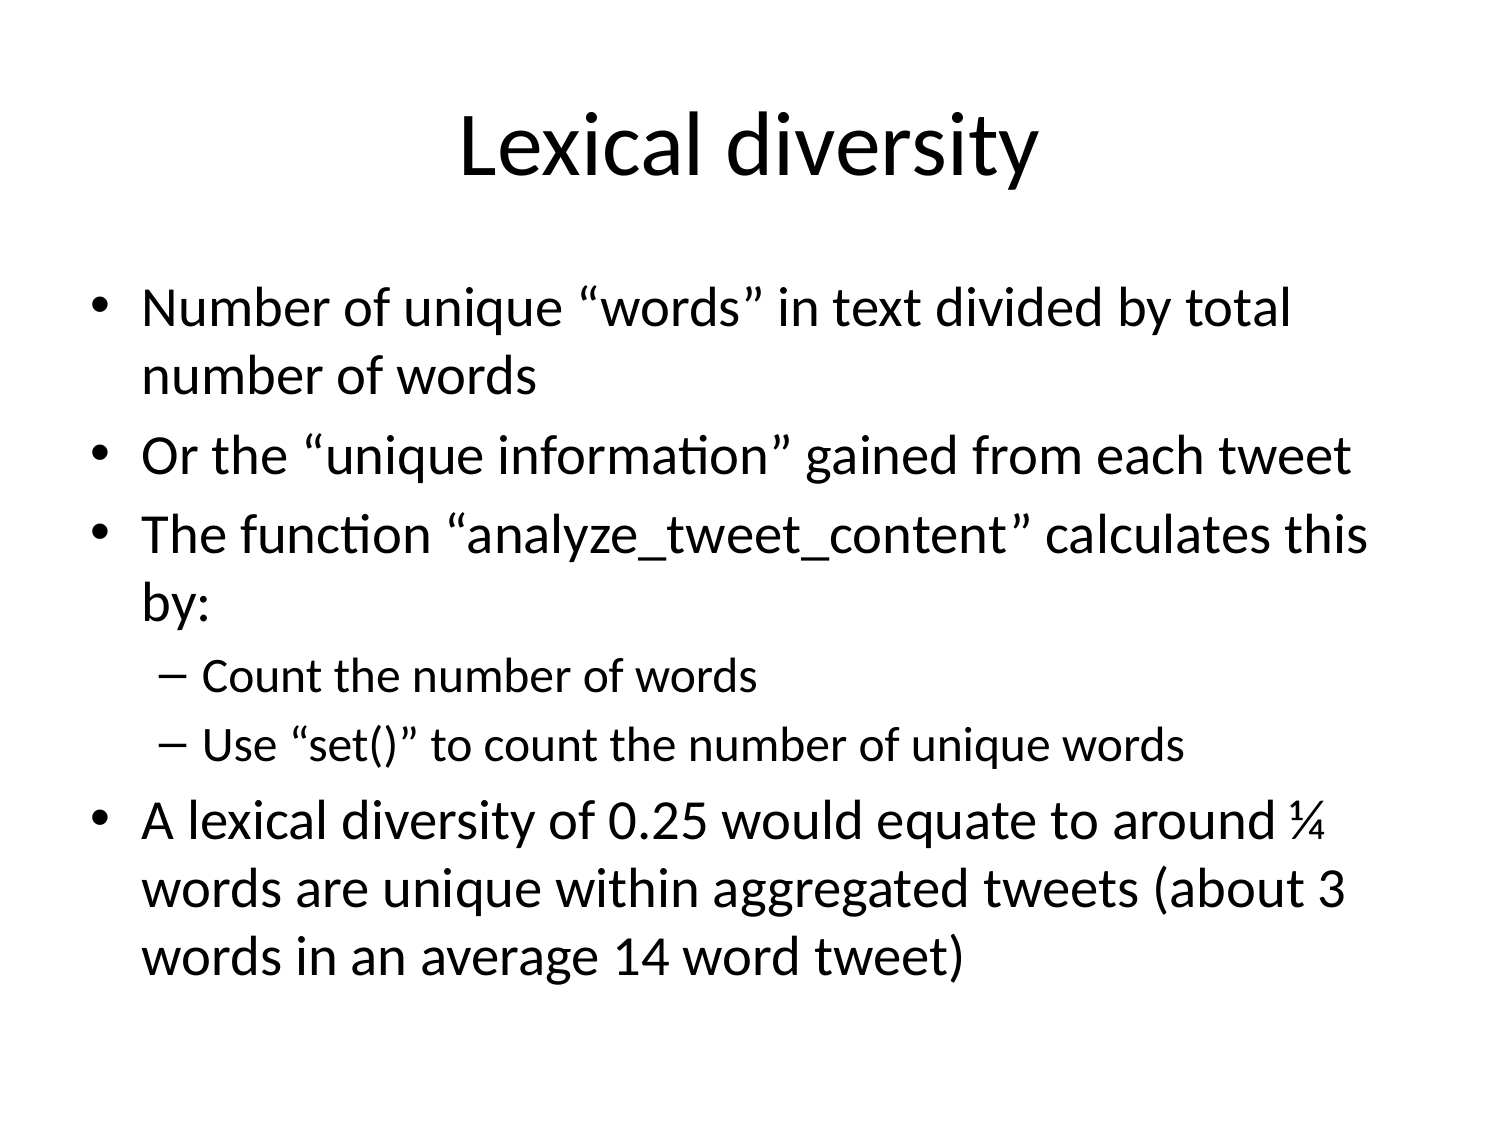

# Lexical diversity
Number of unique “words” in text divided by total number of words
Or the “unique information” gained from each tweet
The function “analyze_tweet_content” calculates this by:
Count the number of words
Use “set()” to count the number of unique words
A lexical diversity of 0.25 would equate to around ¼ words are unique within aggregated tweets (about 3 words in an average 14 word tweet)